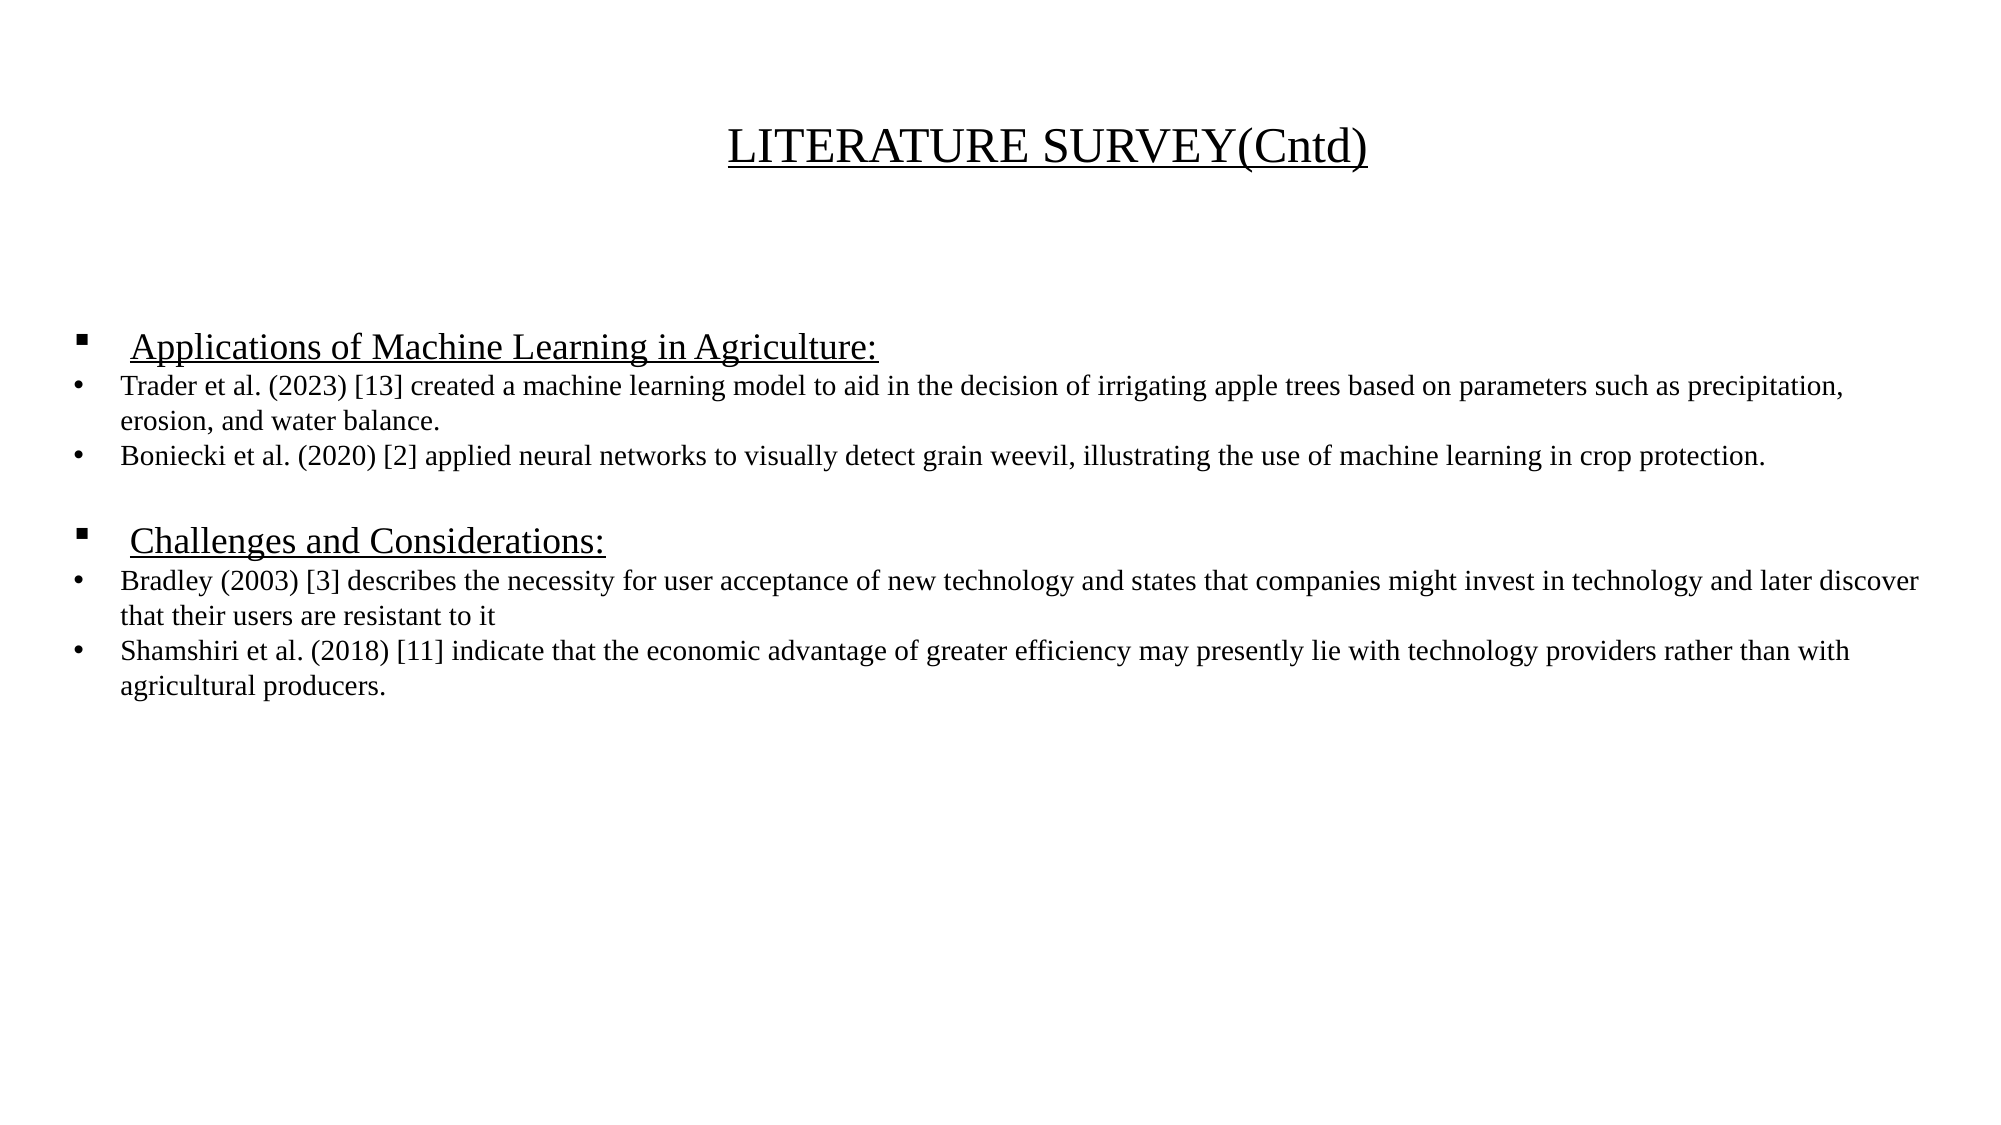

LITERATURE SURVEY(Cntd)
Applications of Machine Learning in Agriculture:
Trader et al. (2023) [13] created a machine learning model to aid in the decision of irrigating apple trees based on parameters such as precipitation, erosion, and water balance.
Boniecki et al. (2020) [2] applied neural networks to visually detect grain weevil, illustrating the use of machine learning in crop protection.

Challenges and Considerations:
Bradley (2003) [3] describes the necessity for user acceptance of new technology and states that companies might invest in technology and later discover that their users are resistant to it
Shamshiri et al. (2018) [11] indicate that the economic advantage of greater efficiency may presently lie with technology providers rather than with agricultural producers.